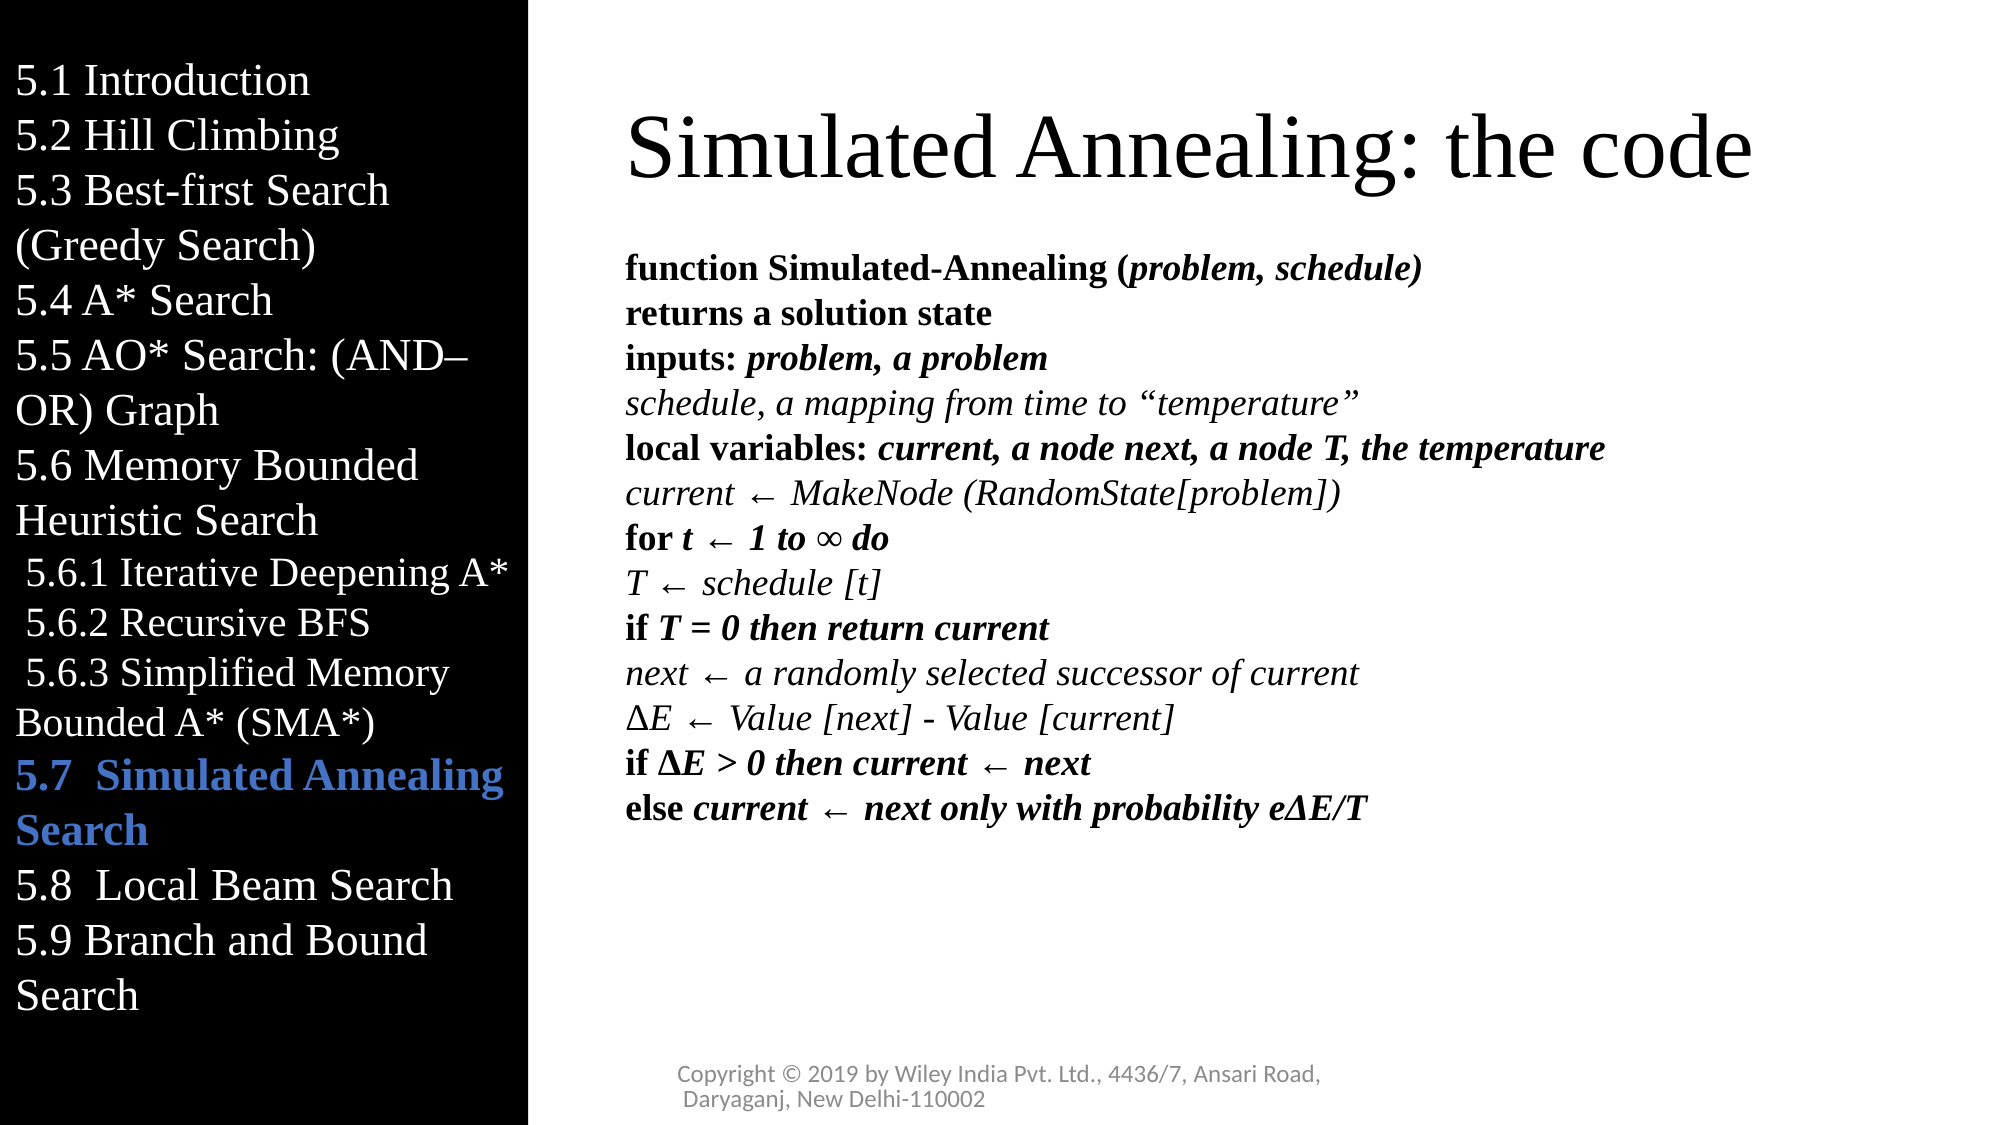

5.1 Introduction
5.2 Hill Climbing
5.3 Best-first Search (Greedy Search)
5.4 A* Search
5.5 AO* Search: (AND–OR) Graph
5.6 Memory Bounded Heuristic Search
 5.6.1 Iterative Deepening A*
 5.6.2 Recursive BFS
 5.6.3 Simplified Memory Bounded A* (SMA*)
5.7  Simulated Annealing Search
5.8  Local Beam Search
5.9 Branch and Bound Search

# Simulated Annealing: the code
function Simulated-Annealing (problem, schedule)
returns a solution state
inputs: problem, a problem
schedule, a mapping from time to “temperature”
local variables: current, a node next, a node T, the temperature
current ← MakeNode (RandomState[problem])
for t ← 1 to ∞ do
T ← schedule [t]
if T = 0 then return current
next ← a randomly selected successor of current
ΔE ← Value [next] - Value [current]
if ΔE > 0 then current ← next
else current ← next only with probability eΔE/T
Copyright © 2019 by Wiley India Pvt. Ltd., 4436/7, Ansari Road, Daryaganj, New Delhi-110002